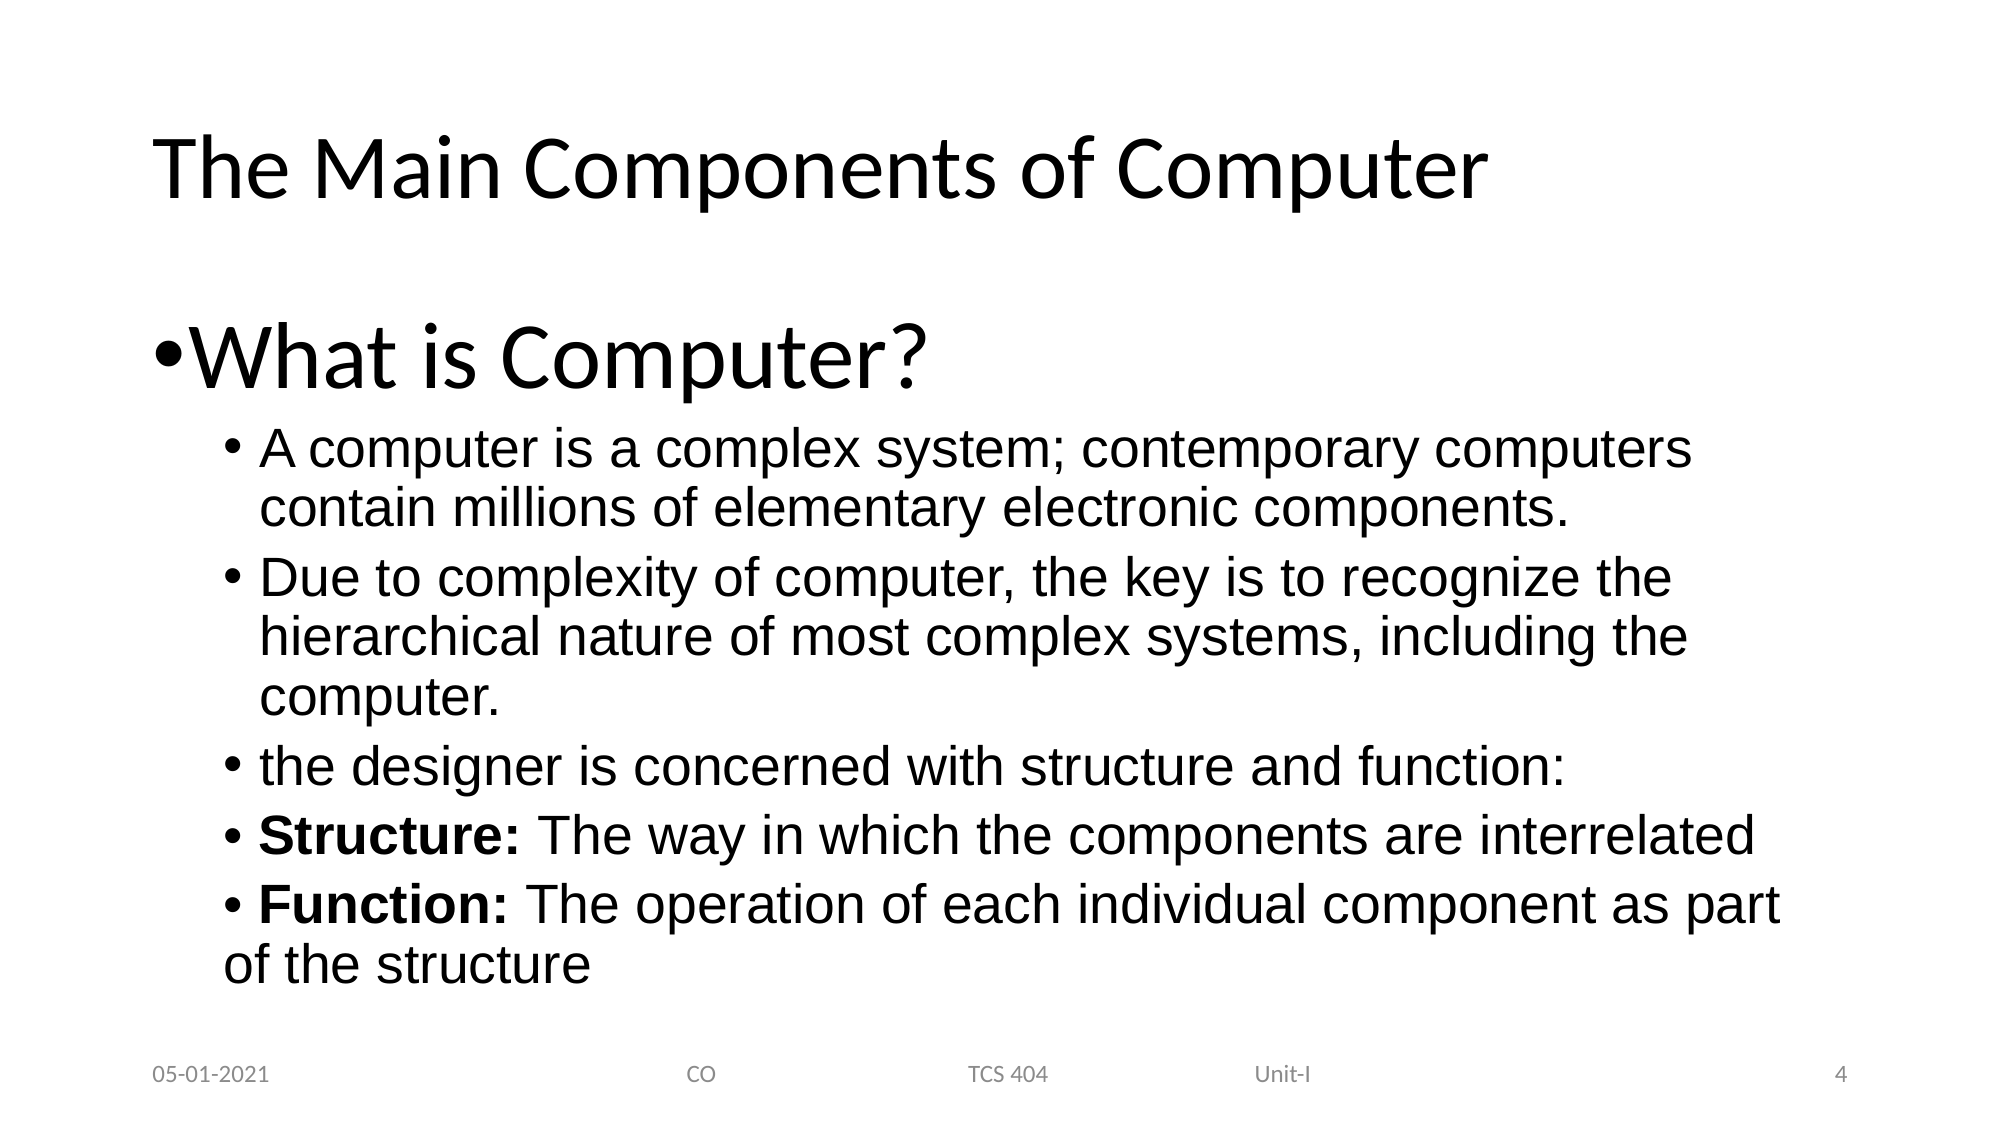

# The Main Components of Computer
What is Computer?
A computer is a complex system; contemporary computers contain millions of elementary electronic components.
Due to complexity of computer, the key is to recognize the hierarchical nature of most complex systems, including the computer.
the designer is concerned with structure and function:
	• Structure: The way in which the components are interrelated
	• Function: The operation of each individual component as part 	of the structure

05-01-2021
CO                                            TCS 404                                    Unit-I
4